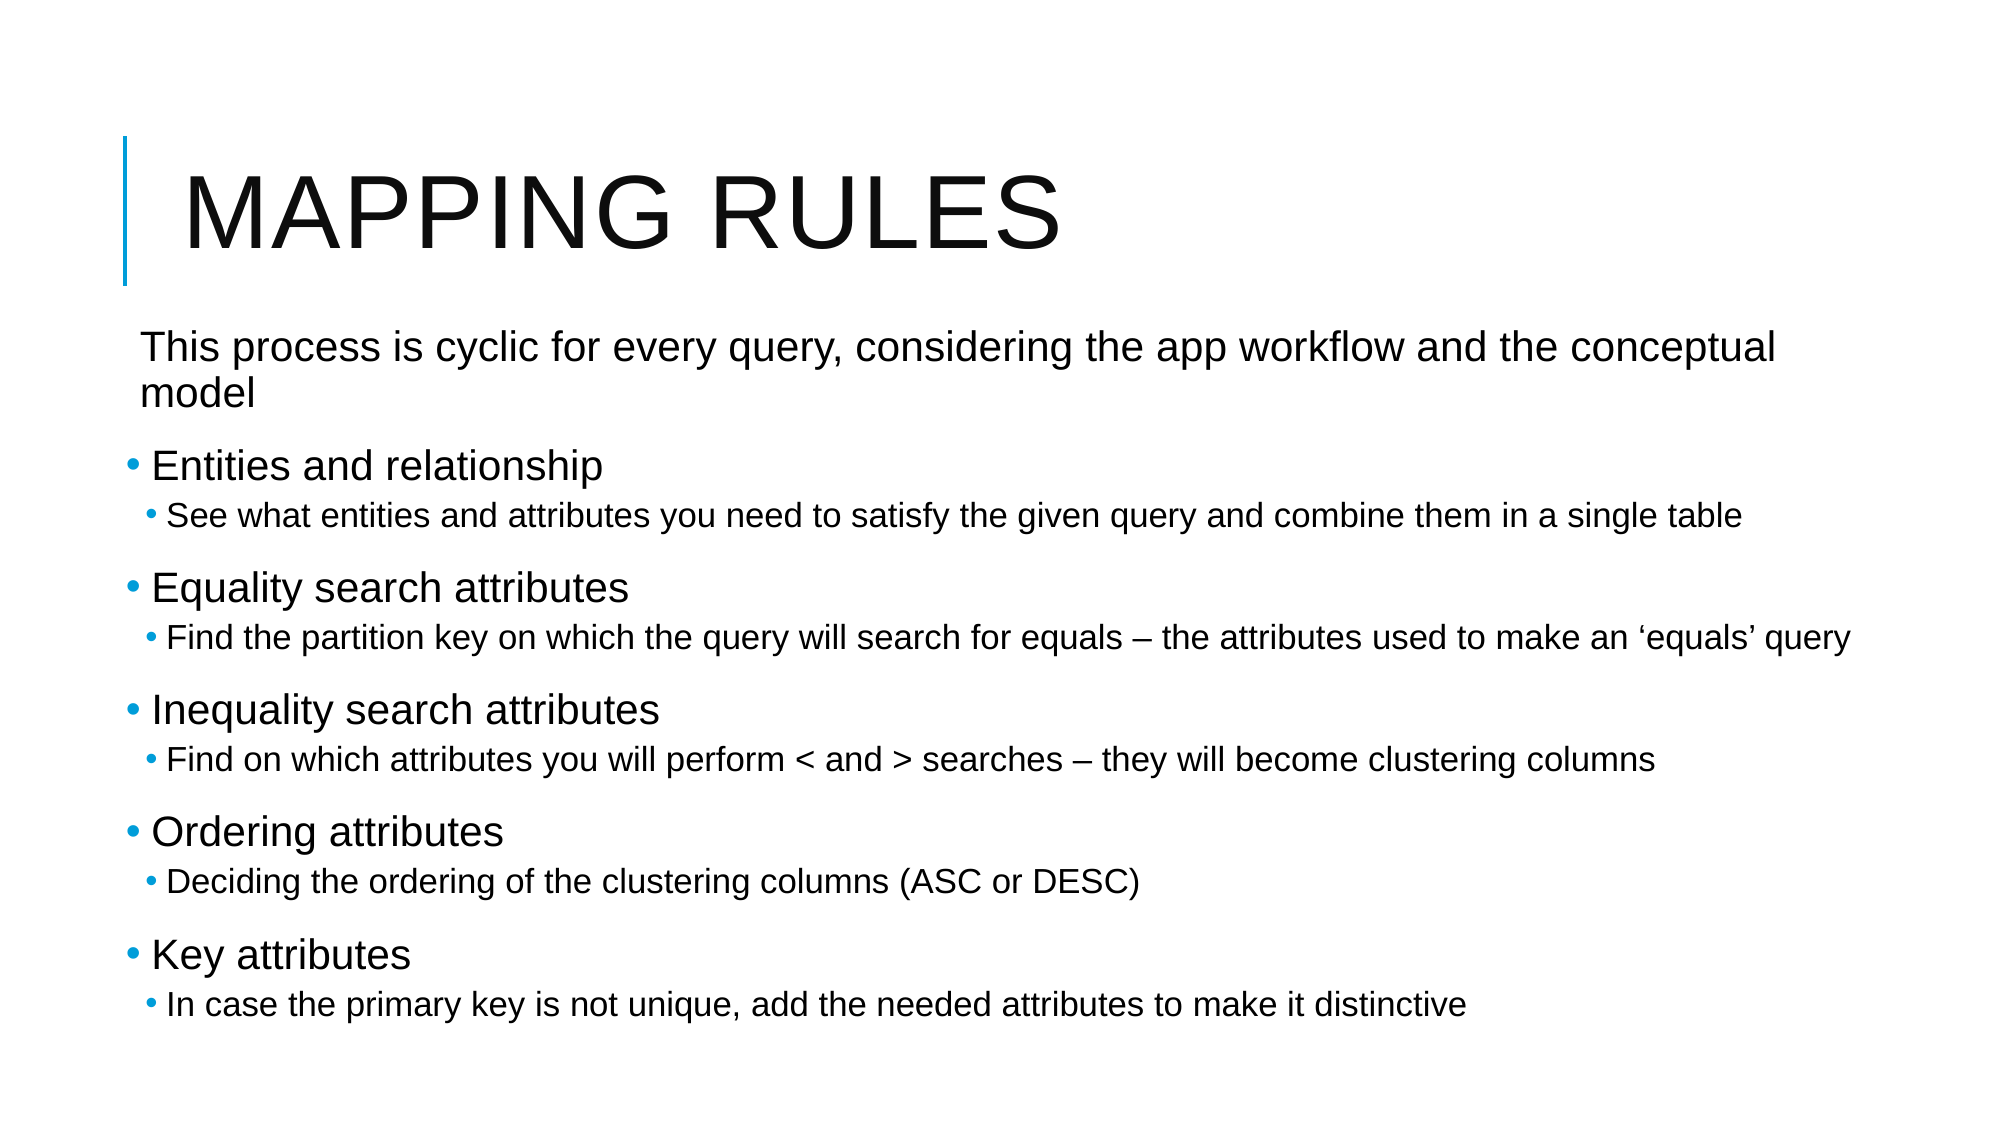

# Mapping rules
This process is cyclic for every query, considering the app workflow and the conceptual model
 Entities and relationship
See what entities and attributes you need to satisfy the given query and combine them in a single table
 Equality search attributes
Find the partition key on which the query will search for equals – the attributes used to make an ‘equals’ query
 Inequality search attributes
Find on which attributes you will perform < and > searches – they will become clustering columns
 Ordering attributes
Deciding the ordering of the clustering columns (ASC or DESC)
 Key attributes
In case the primary key is not unique, add the needed attributes to make it distinctive